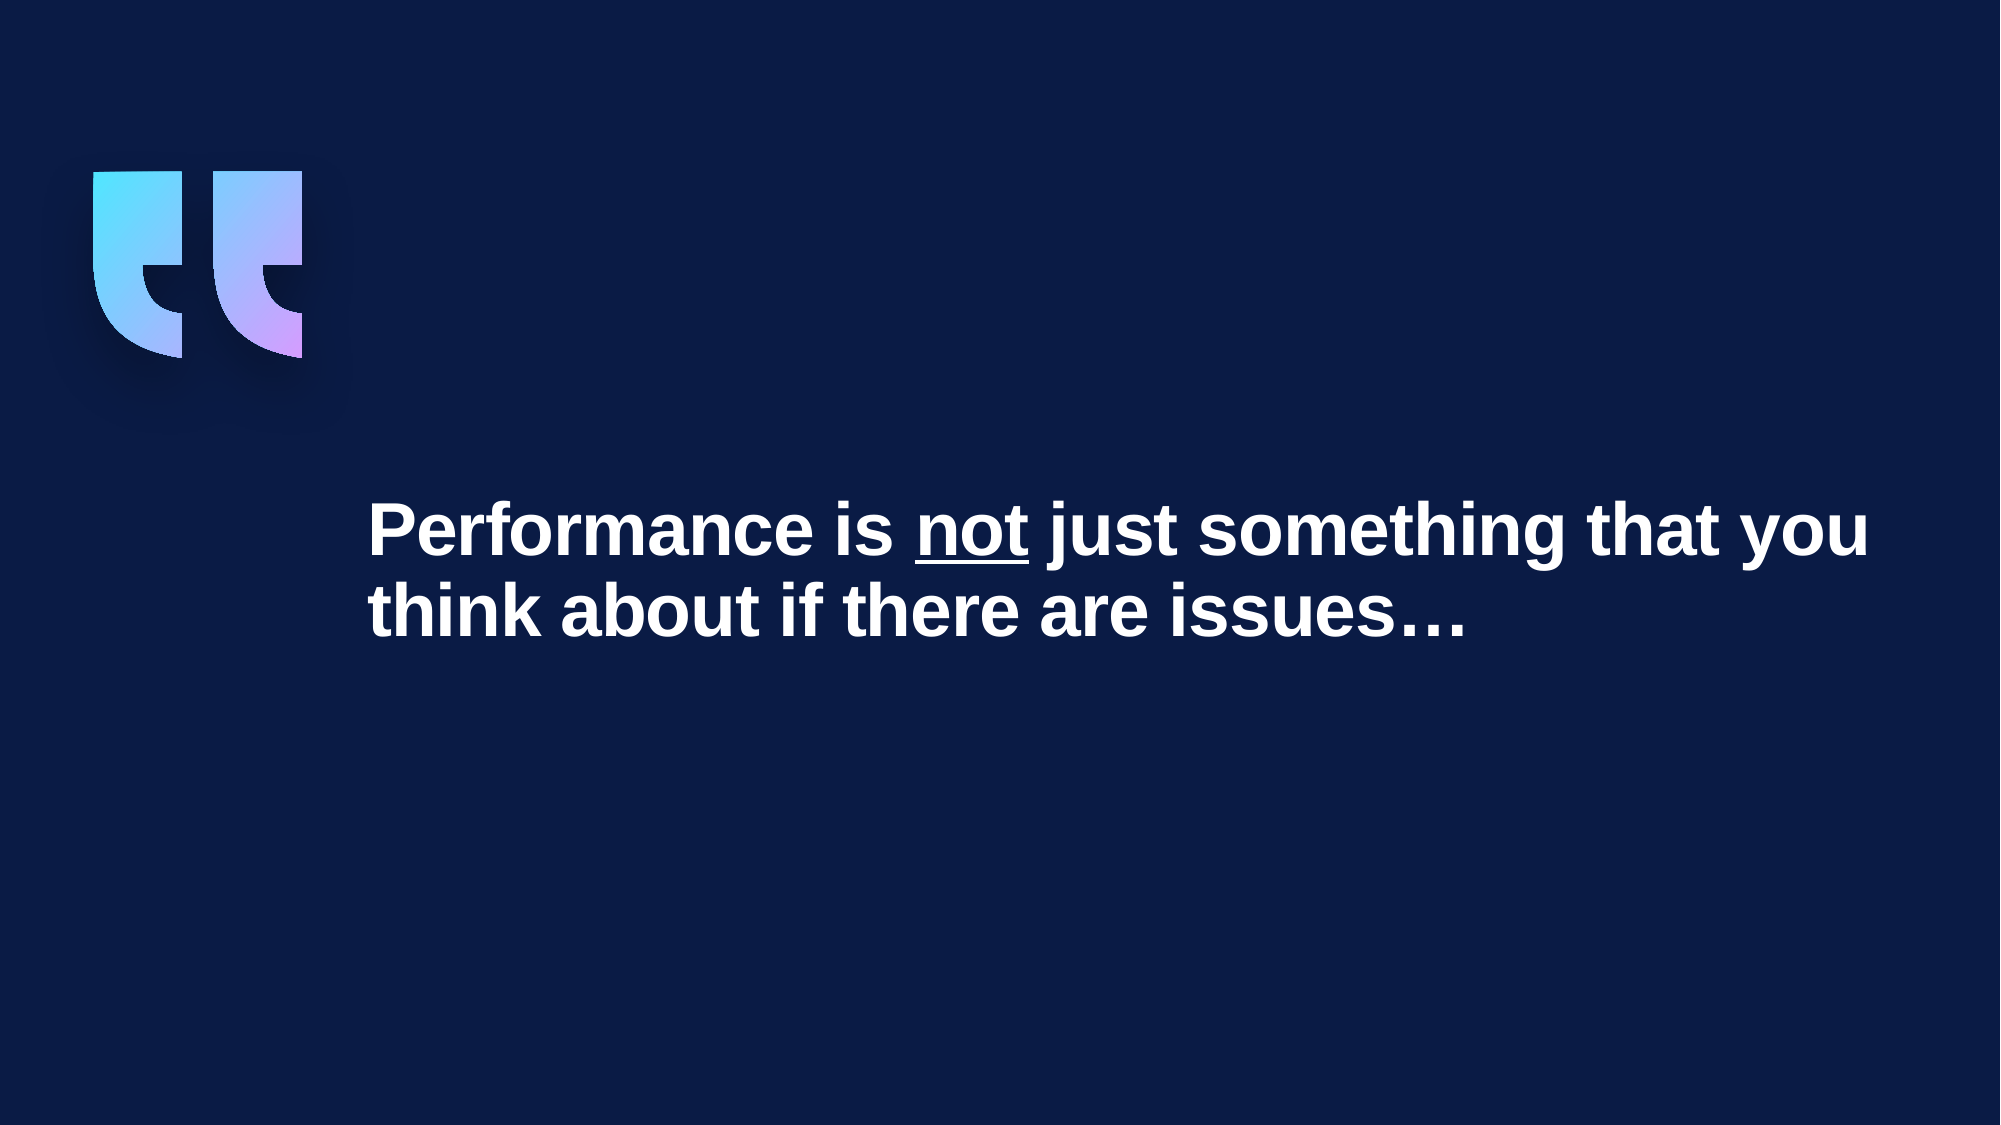

# Performance is not just something that you think about if there are issues…